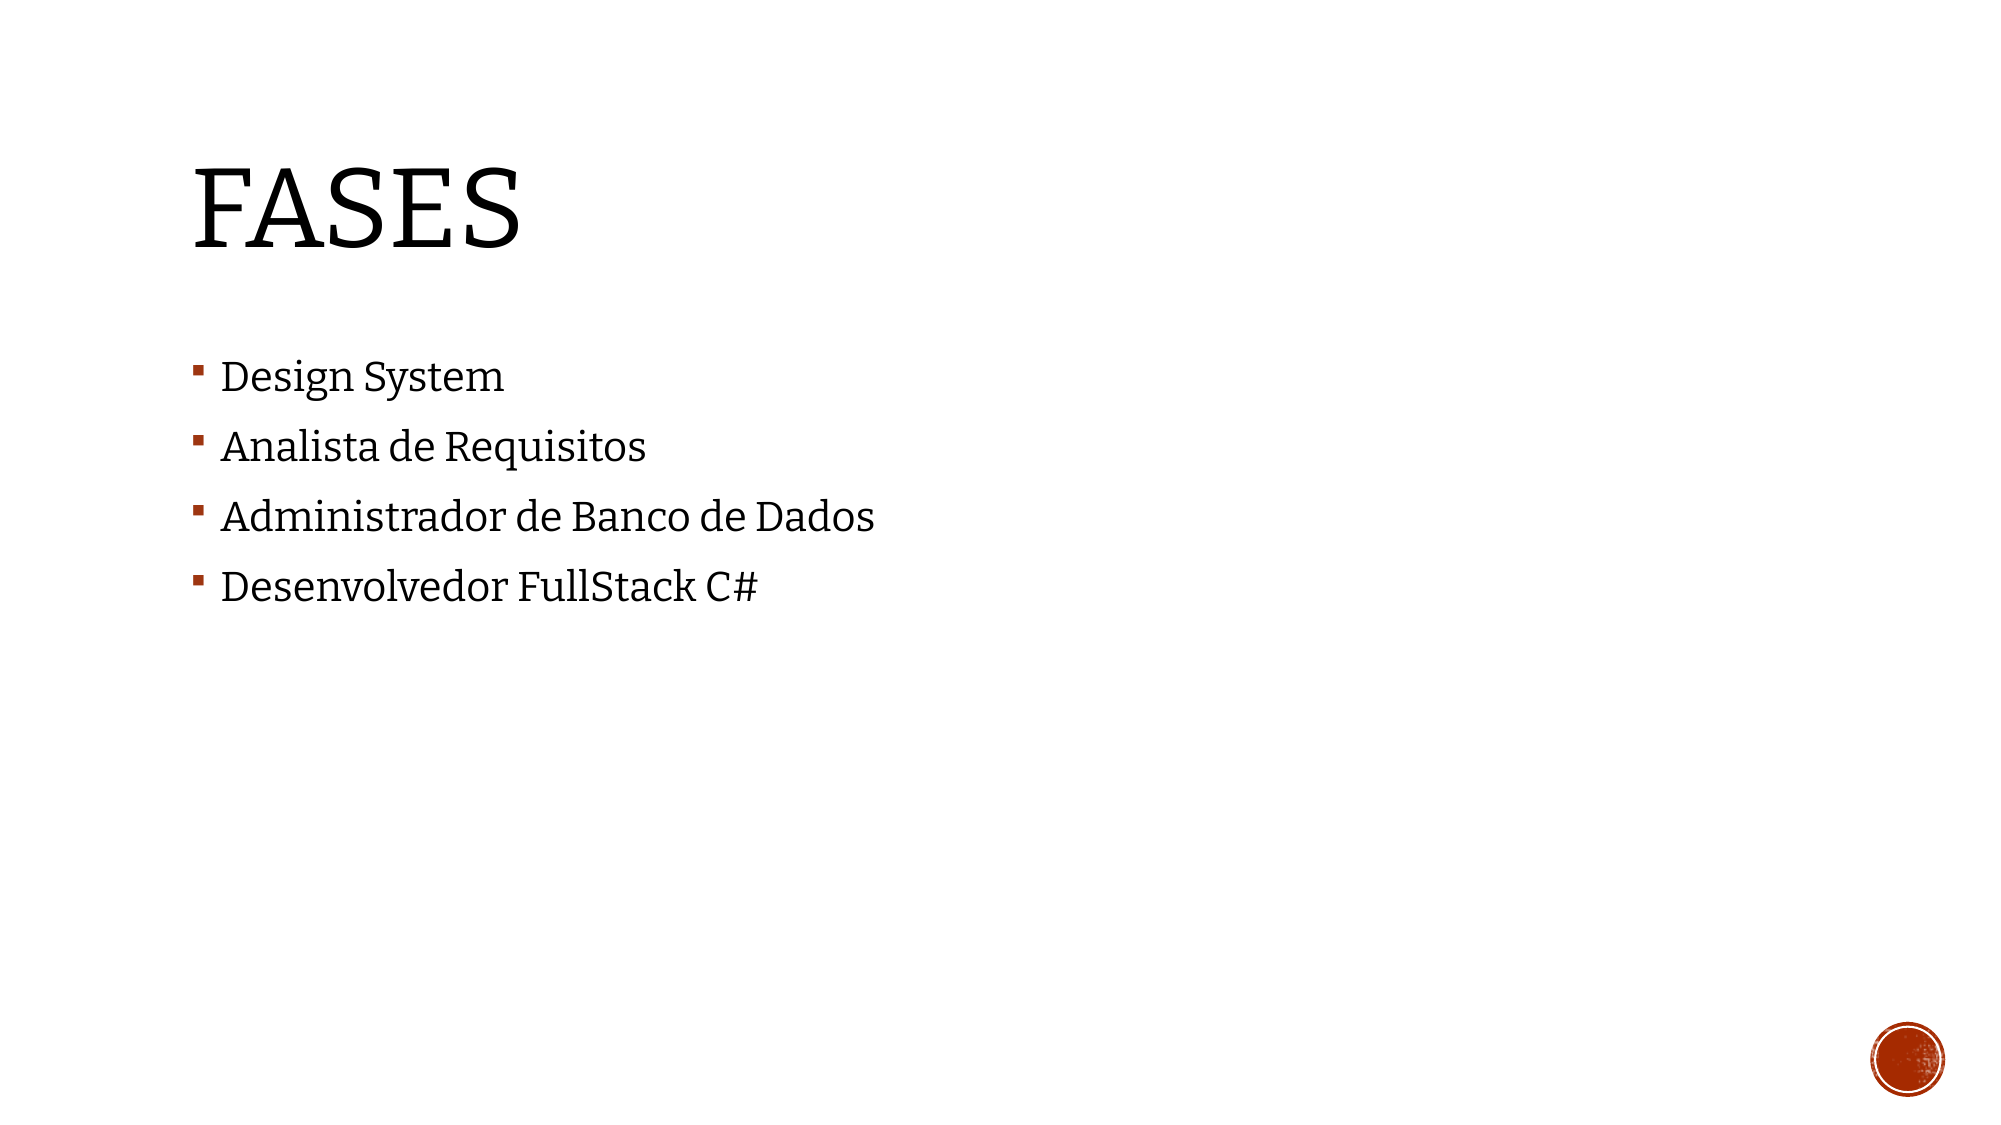

# FASES
Design System
Analista de Requisitos
Administrador de Banco de Dados
Desenvolvedor FullStack C#